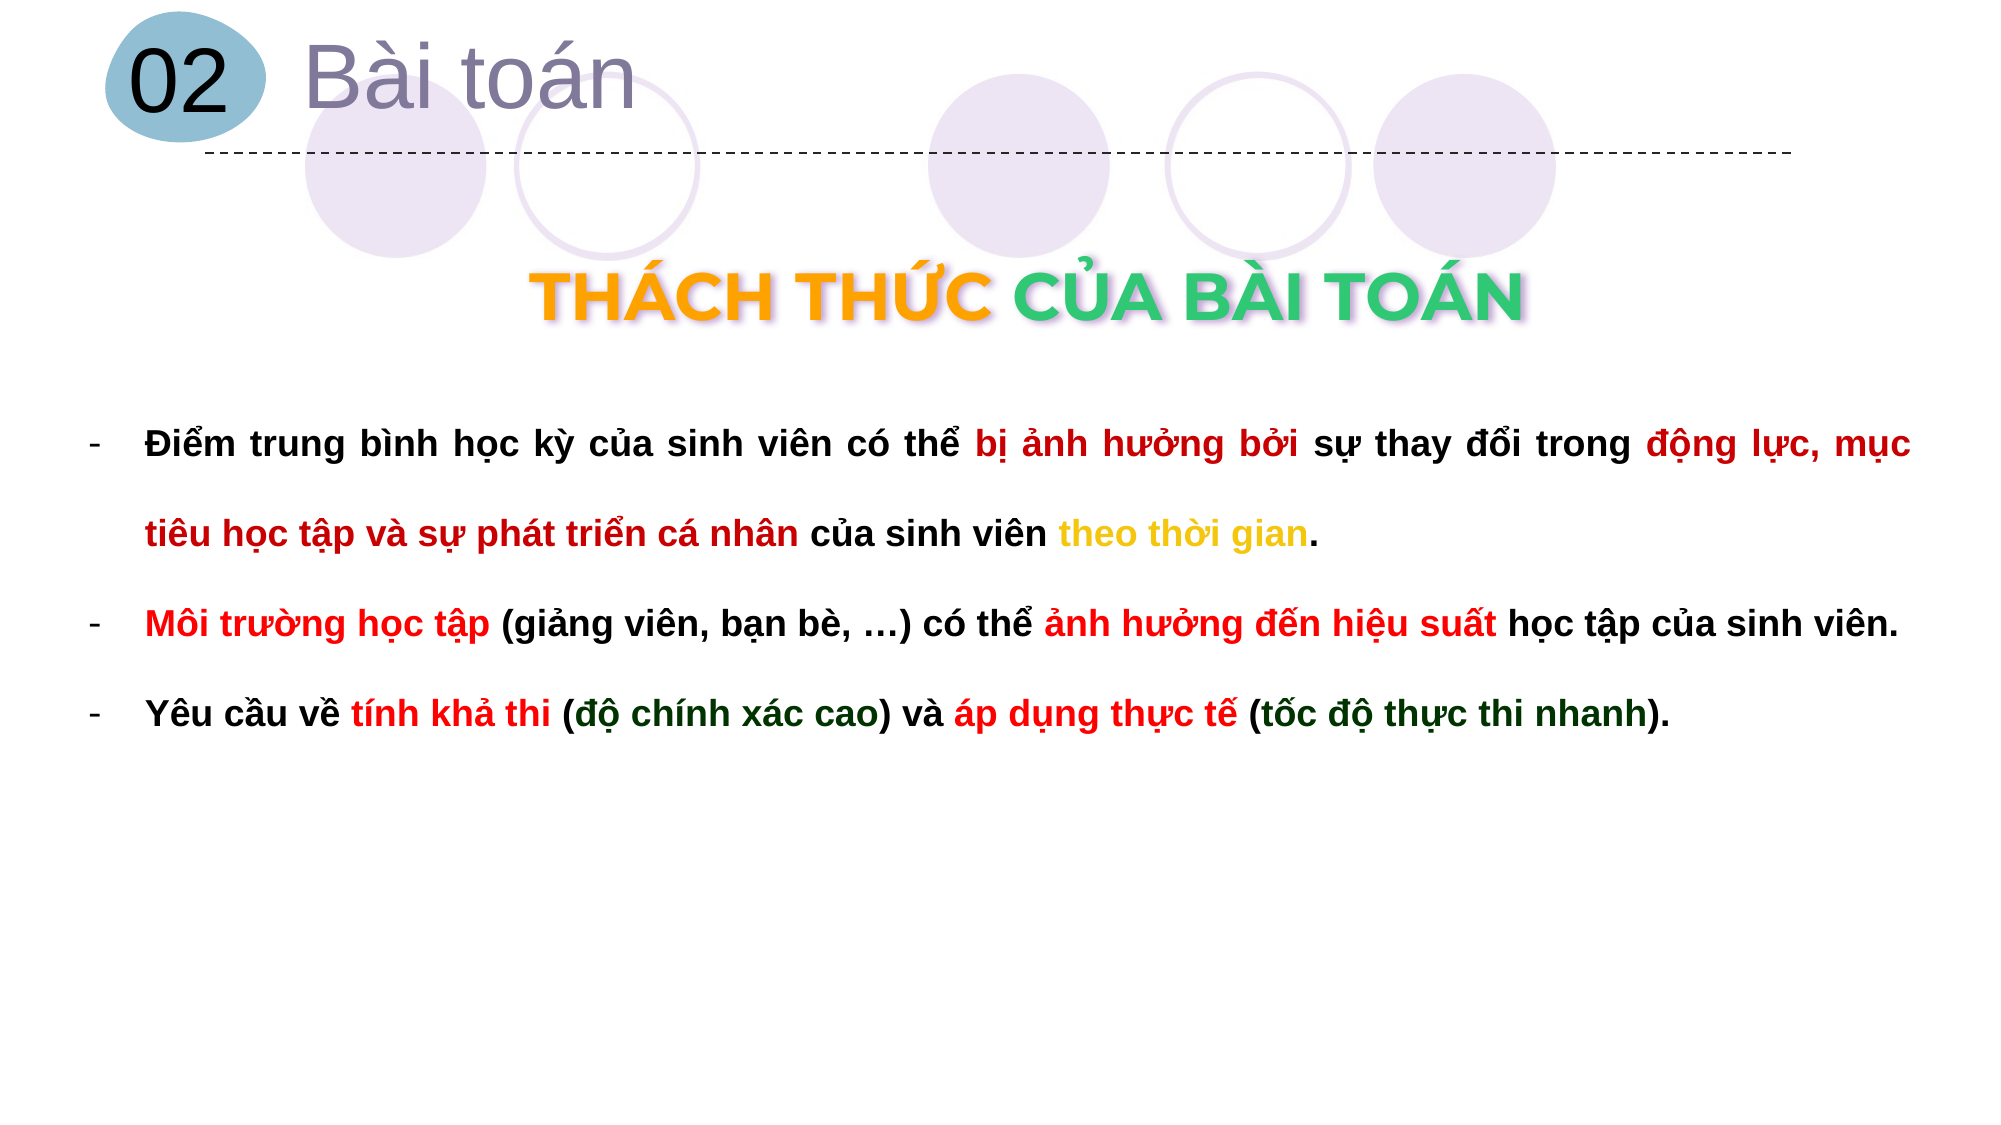

Bài toán

02
THÁCH THỨC CỦA BÀI TOÁN
Điểm trung bình học kỳ của sinh viên có thể bị ảnh hưởng bởi sự thay đổi trong động lực, mục tiêu học tập và sự phát triển cá nhân của sinh viên theo thời gian.
Môi trường học tập (giảng viên, bạn bè, …) có thể ảnh hưởng đến hiệu suất học tập của sinh viên.
Yêu cầu về tính khả thi (độ chính xác cao) và áp dụng thực tế (tốc độ thực thi nhanh).